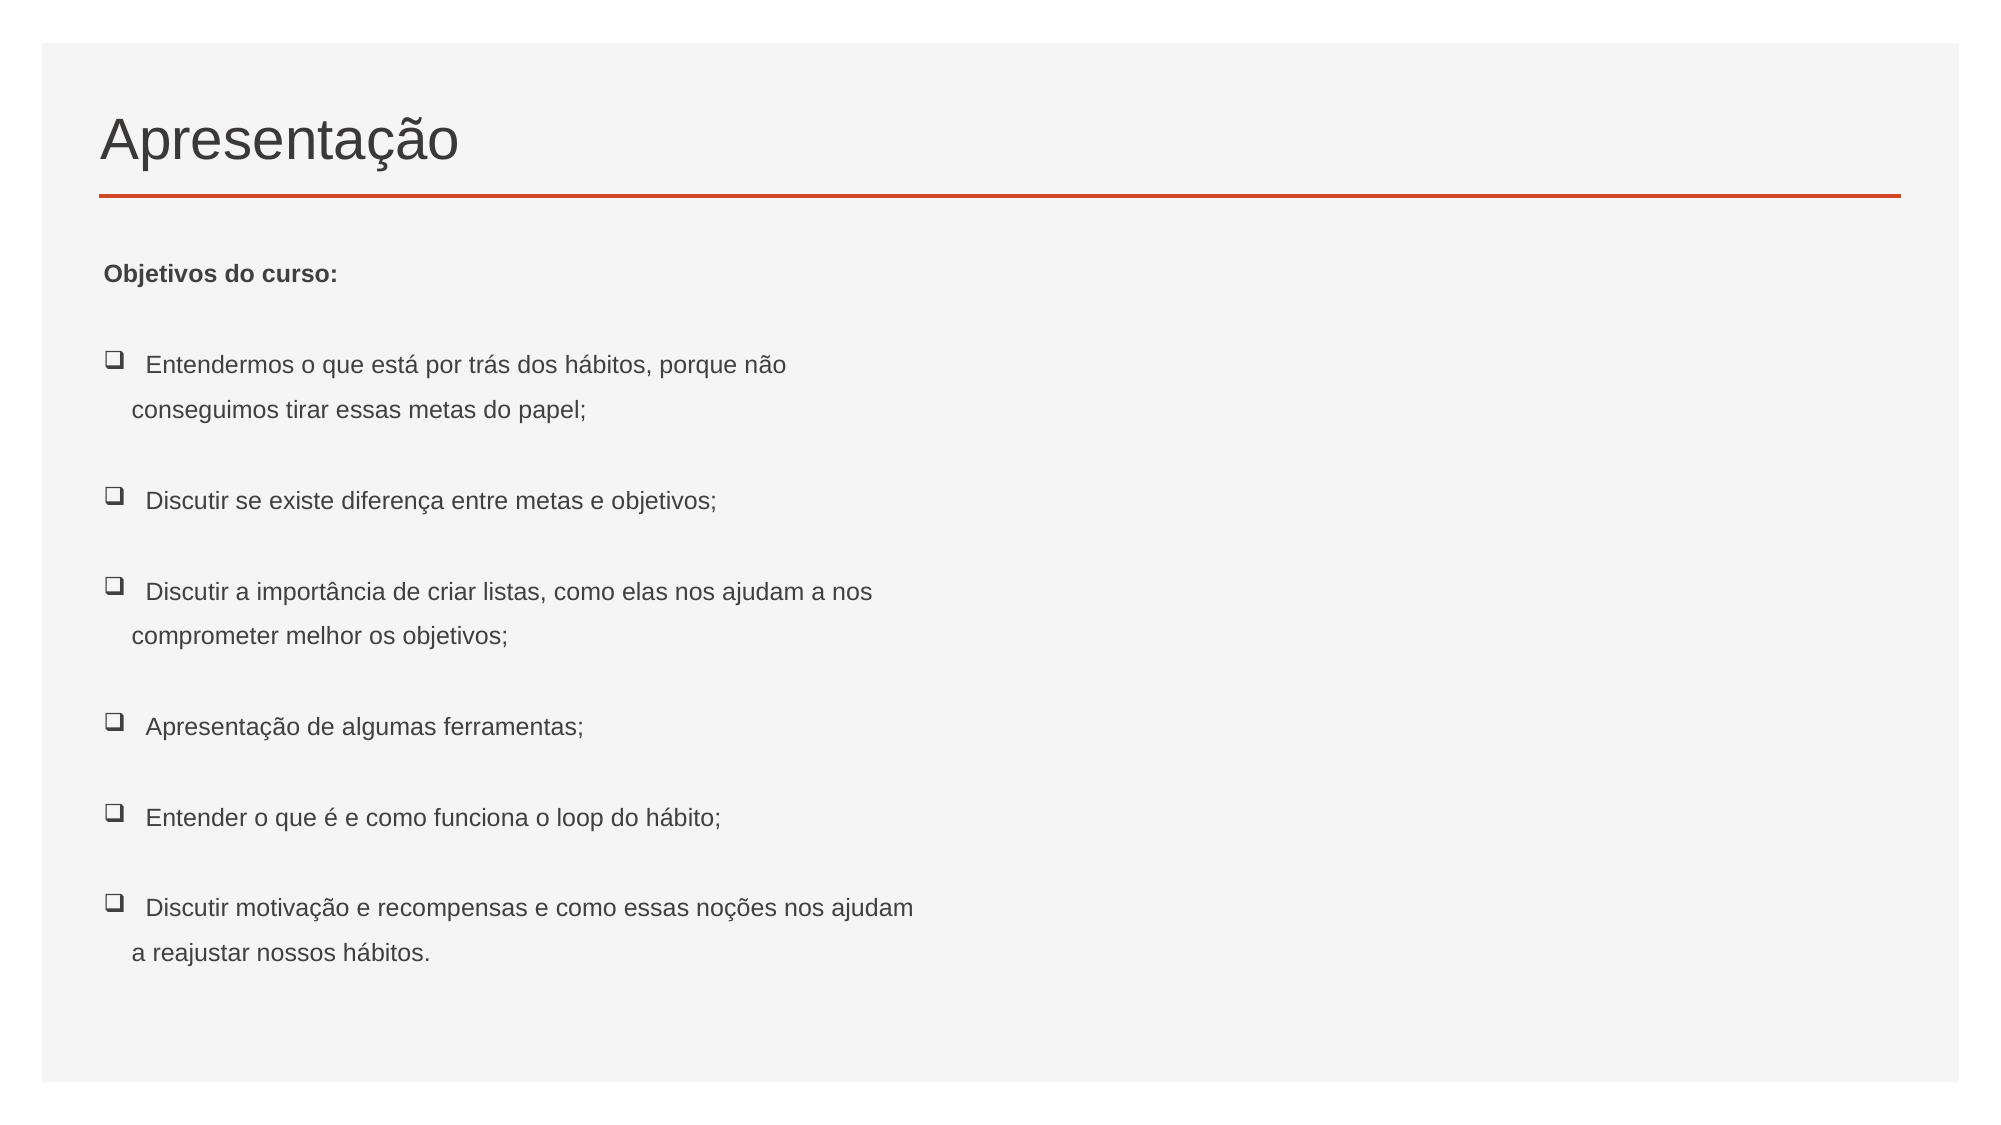

# Apresentação
Objetivos do curso:
  Entendermos o que está por trás dos hábitos, porque não conseguimos tirar essas metas do papel;
  Discutir se existe diferença entre metas e objetivos;
  Discutir a importância de criar listas, como elas nos ajudam a nos comprometer melhor os objetivos;
  Apresentação de algumas ferramentas;
  Entender o que é e como funciona o loop do hábito;
  Discutir motivação e recompensas e como essas noções nos ajudam a reajustar nossos hábitos.